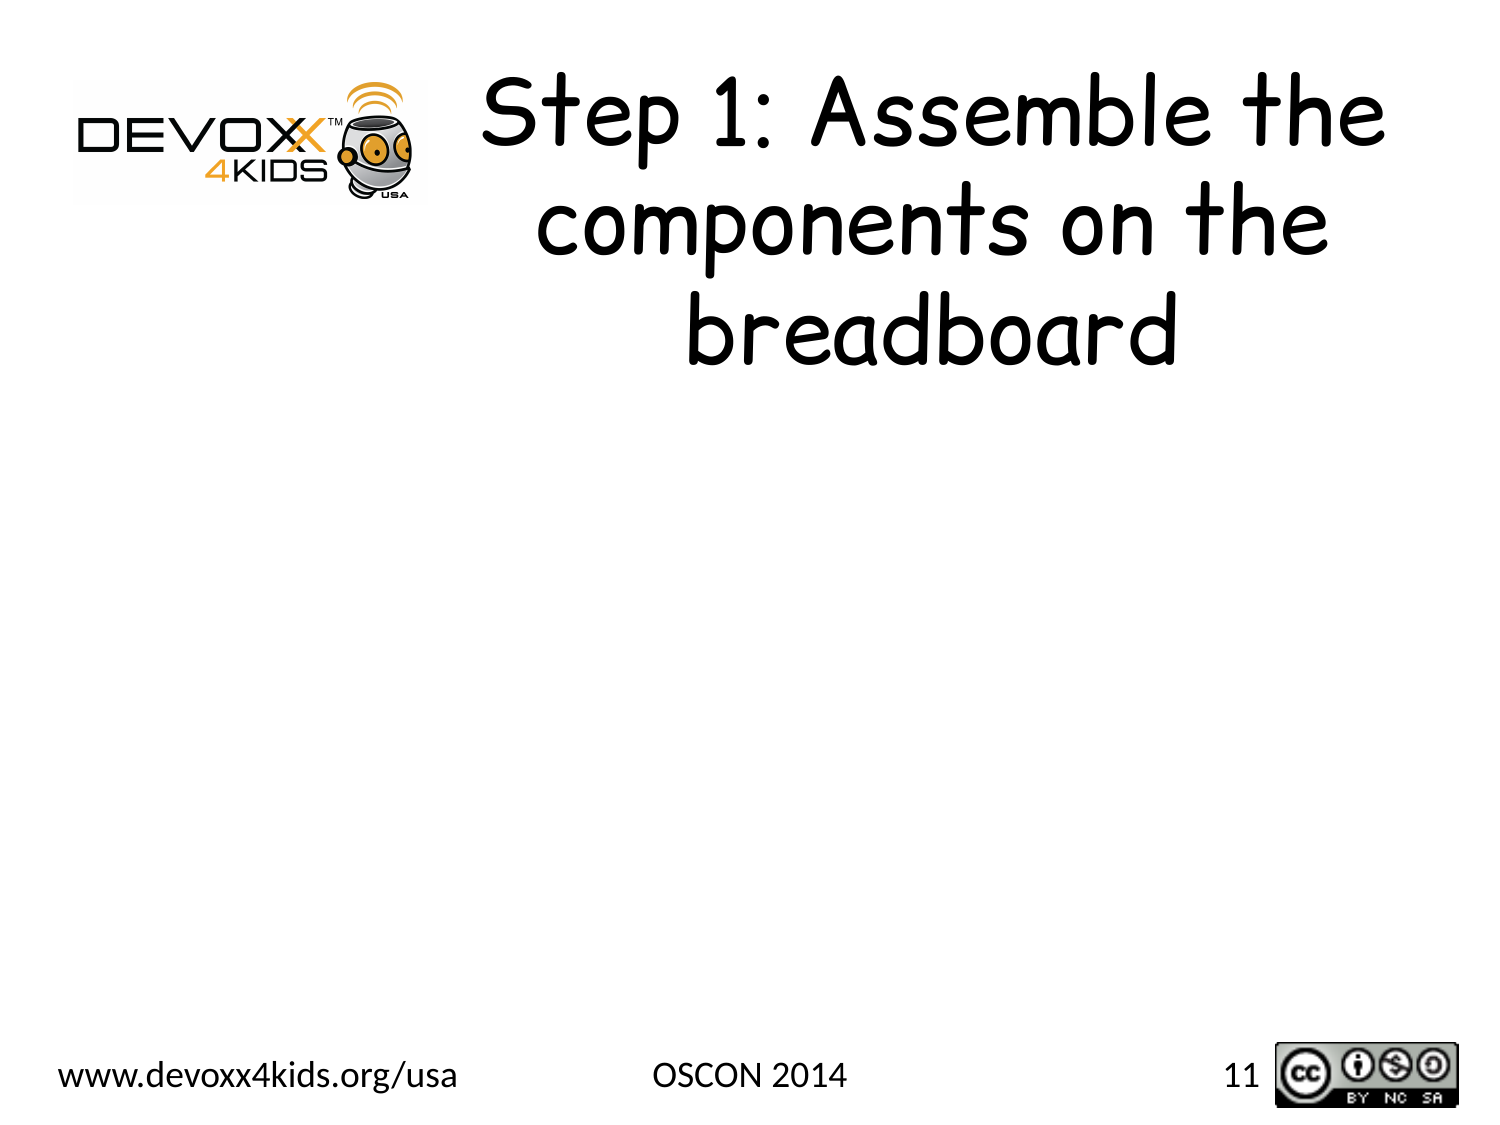

# Step 1: Assemble the components on the breadboard
OSCON 2014
11